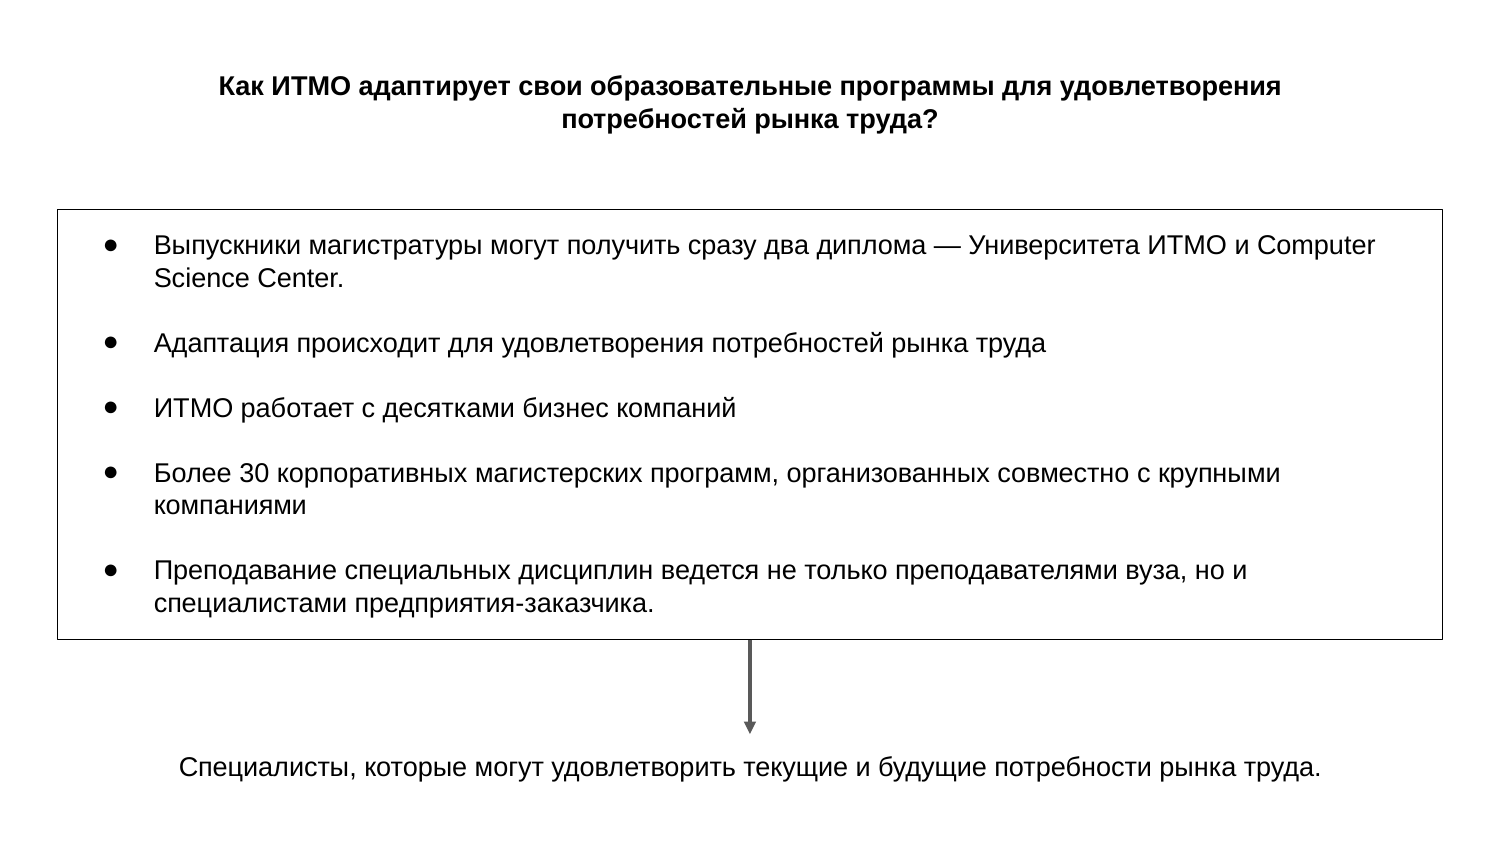

Как ИТМО адаптирует свои образовательные программы для удовлетворения потребностей рынка труда?

Выпускники магистратуры могут получить сразу два диплома — Университета ИТМО и Computer Science Center.

Адаптация происходит для удовлетворения потребностей рынка труда

ИТМО работает с десятками бизнес компаний

Более 30 корпоративных магистерских программ, организованных совместно с крупными компаниями

Преподавание специальных дисциплин ведется не только преподавателями вуза, но и специалистами предприятия-заказчика.
Специалисты, которые могут удовлетворить текущие и будущие потребности рынка труда.